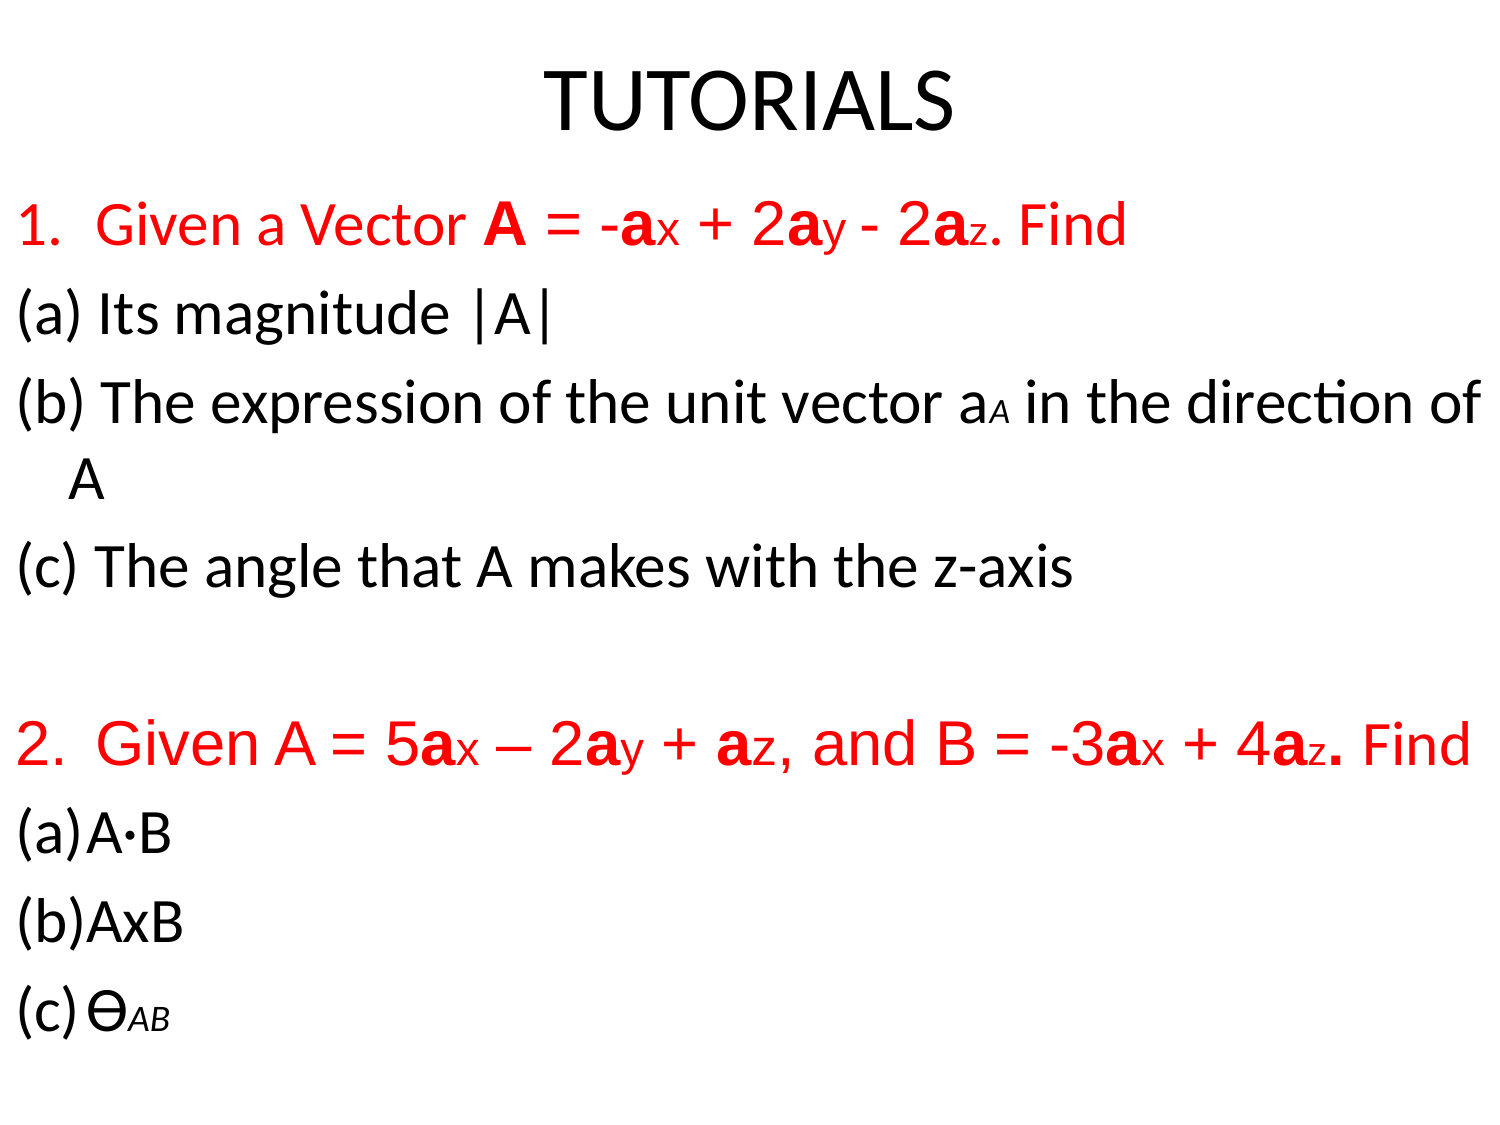

# TUTORIALS
Given a Vector A = -ax + 2ay - 2az. Find
(a) Its magnitude |A|
(b) The expression of the unit vector aA in the direction of A
(c) The angle that A makes with the z-axis

Given A = 5ax – 2ay + az, and B = -3ax + 4az. Find
A·B
AxB
ƟAB